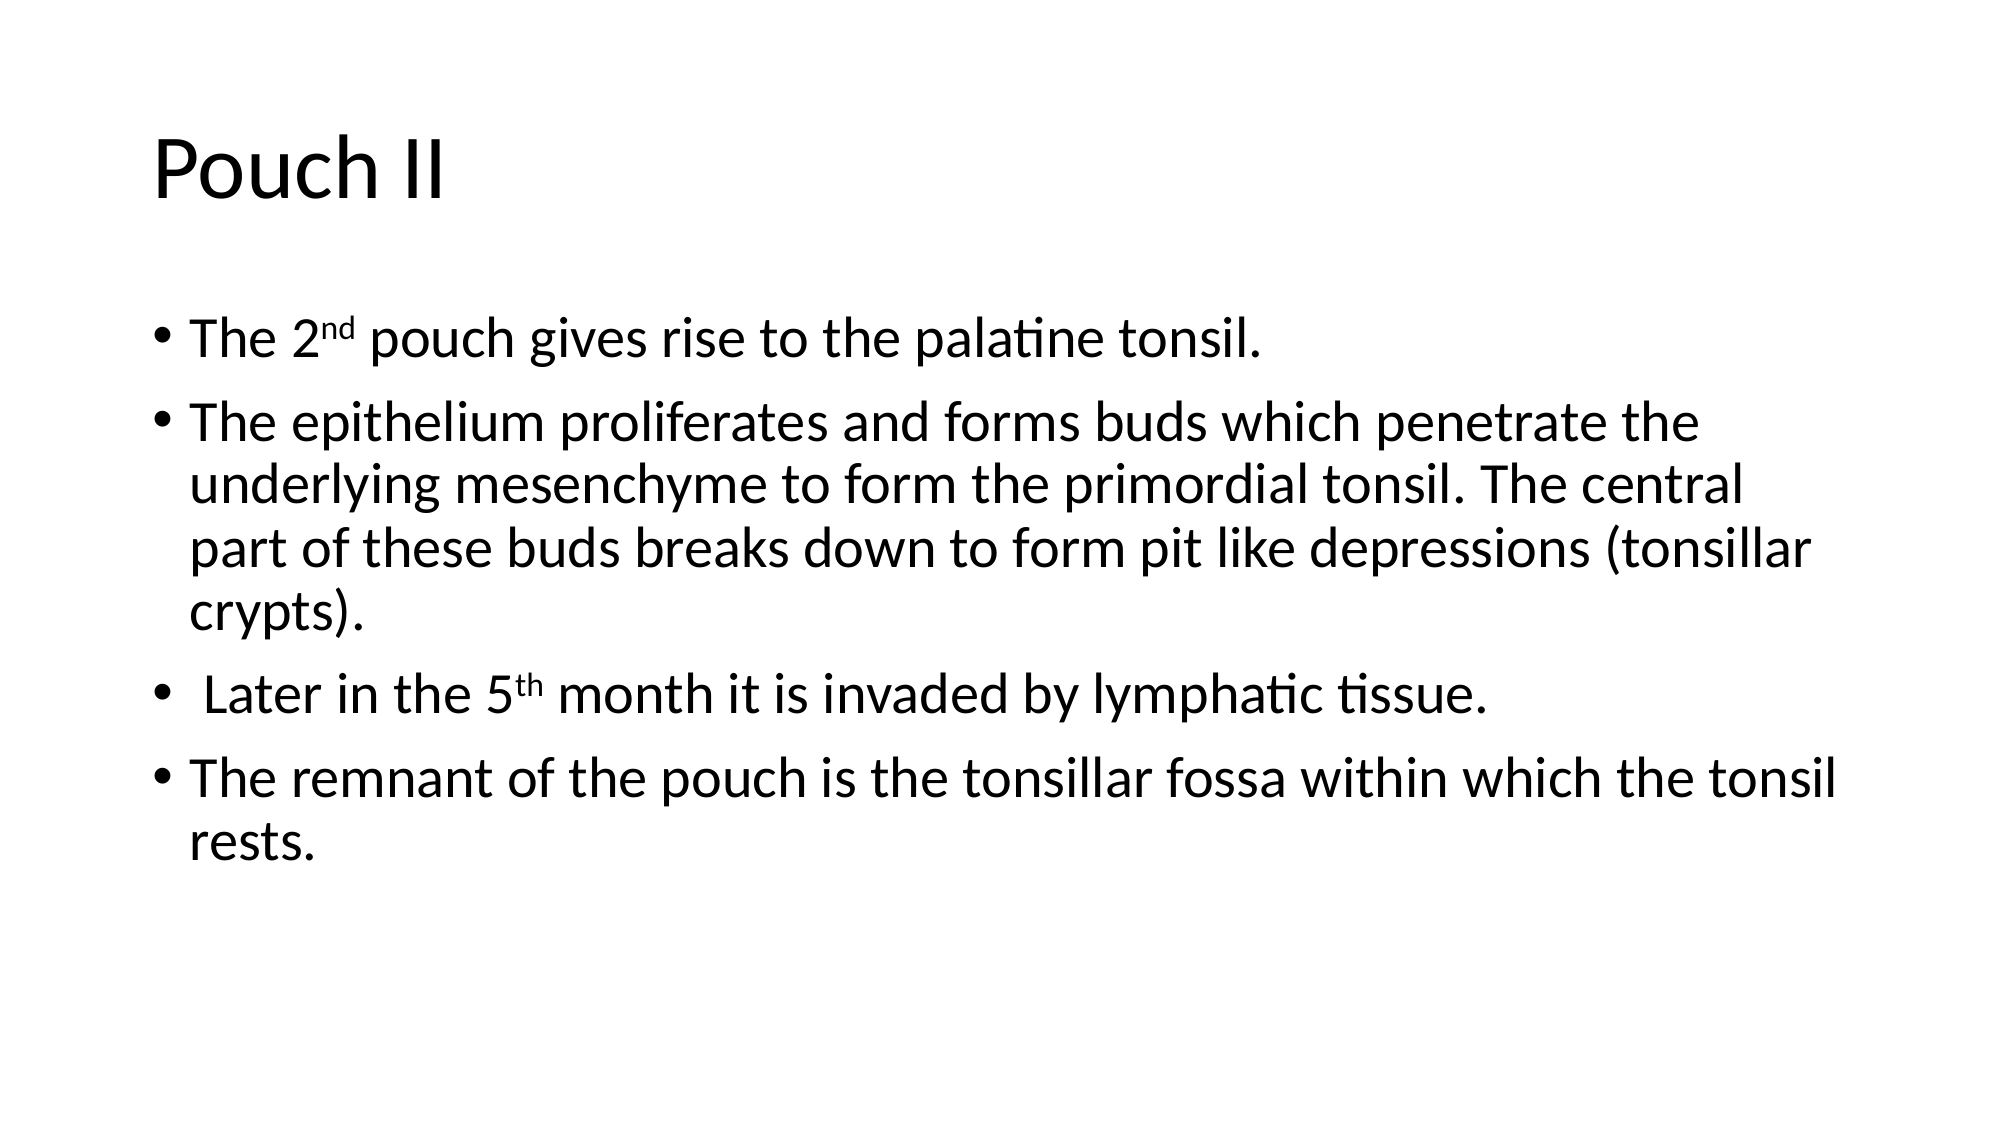

# Pouch II
The 2nd pouch gives rise to the palatine tonsil.
The epithelium proliferates and forms buds which penetrate the underlying mesenchyme to form the primordial tonsil. The central part of these buds breaks down to form pit like depressions (tonsillar crypts).
 Later in the 5th month it is invaded by lymphatic tissue.
The remnant of the pouch is the tonsillar fossa within which the tonsil rests.